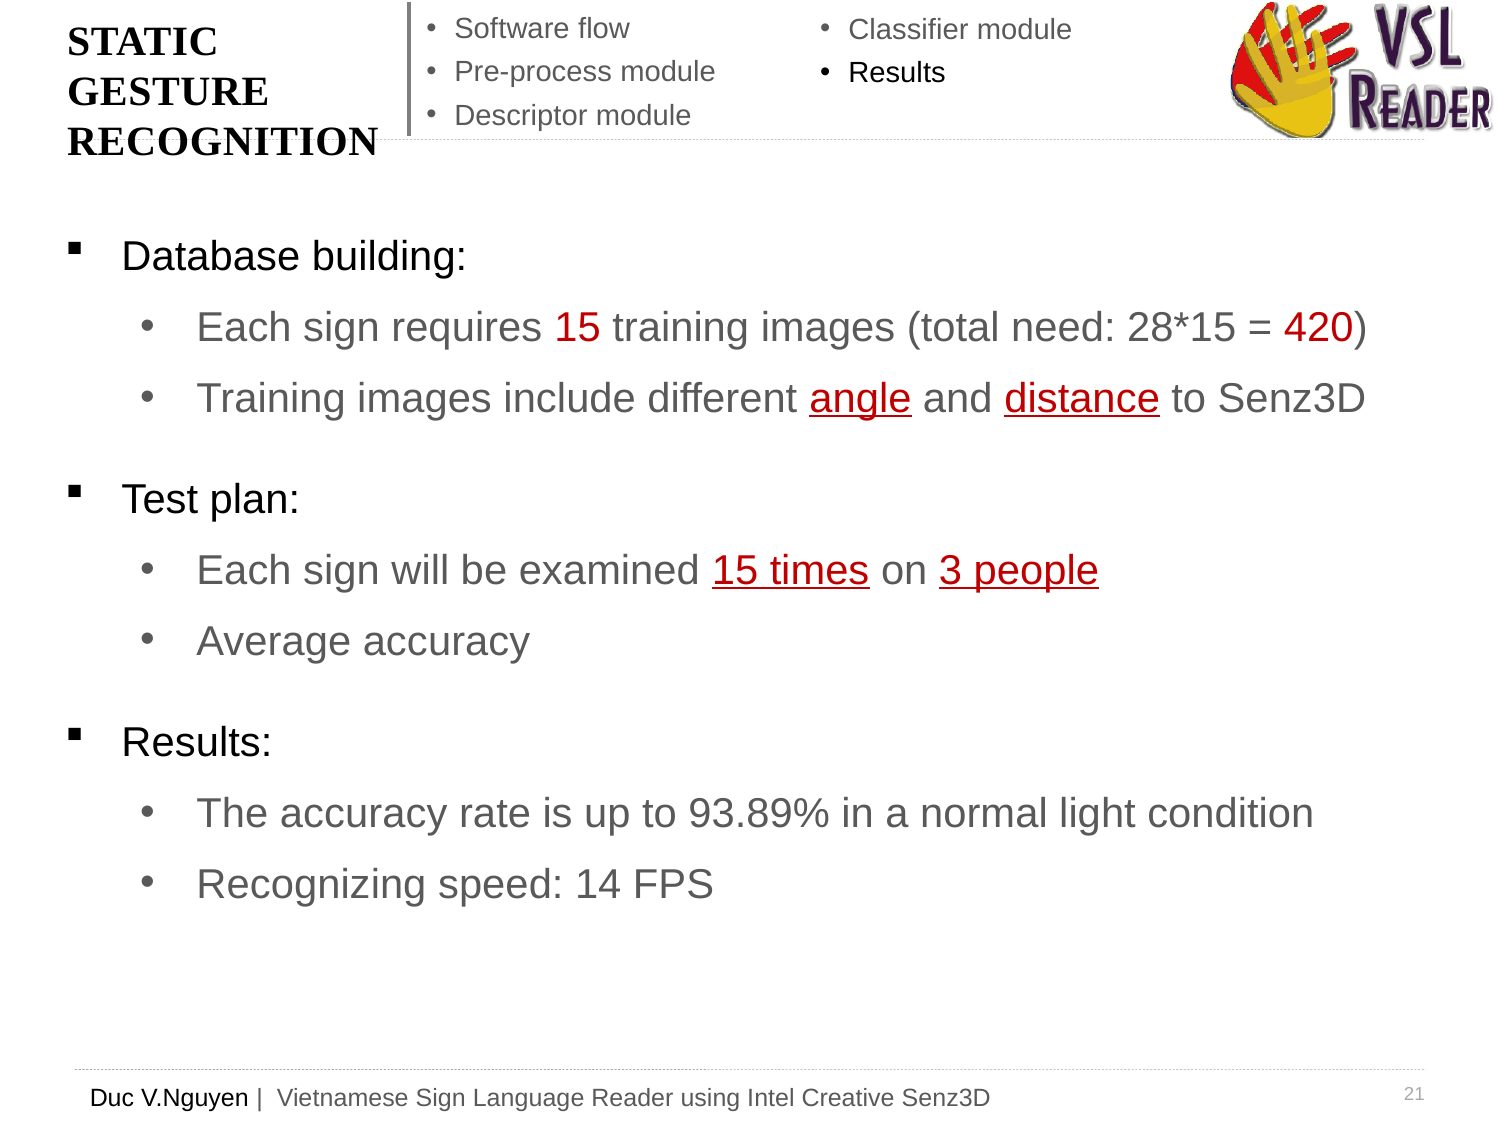

Software flow
Pre-process module
Descriptor module
Classifier module
Results
Static gesture recognition
Database building:
Each sign requires 15 training images (total need: 28*15 = 420)
Training images include different angle and distance to Senz3D
Test plan:
Each sign will be examined 15 times on 3 people
Average accuracy
Results:
The accuracy rate is up to 93.89% in a normal light condition
Recognizing speed: 14 FPS
21